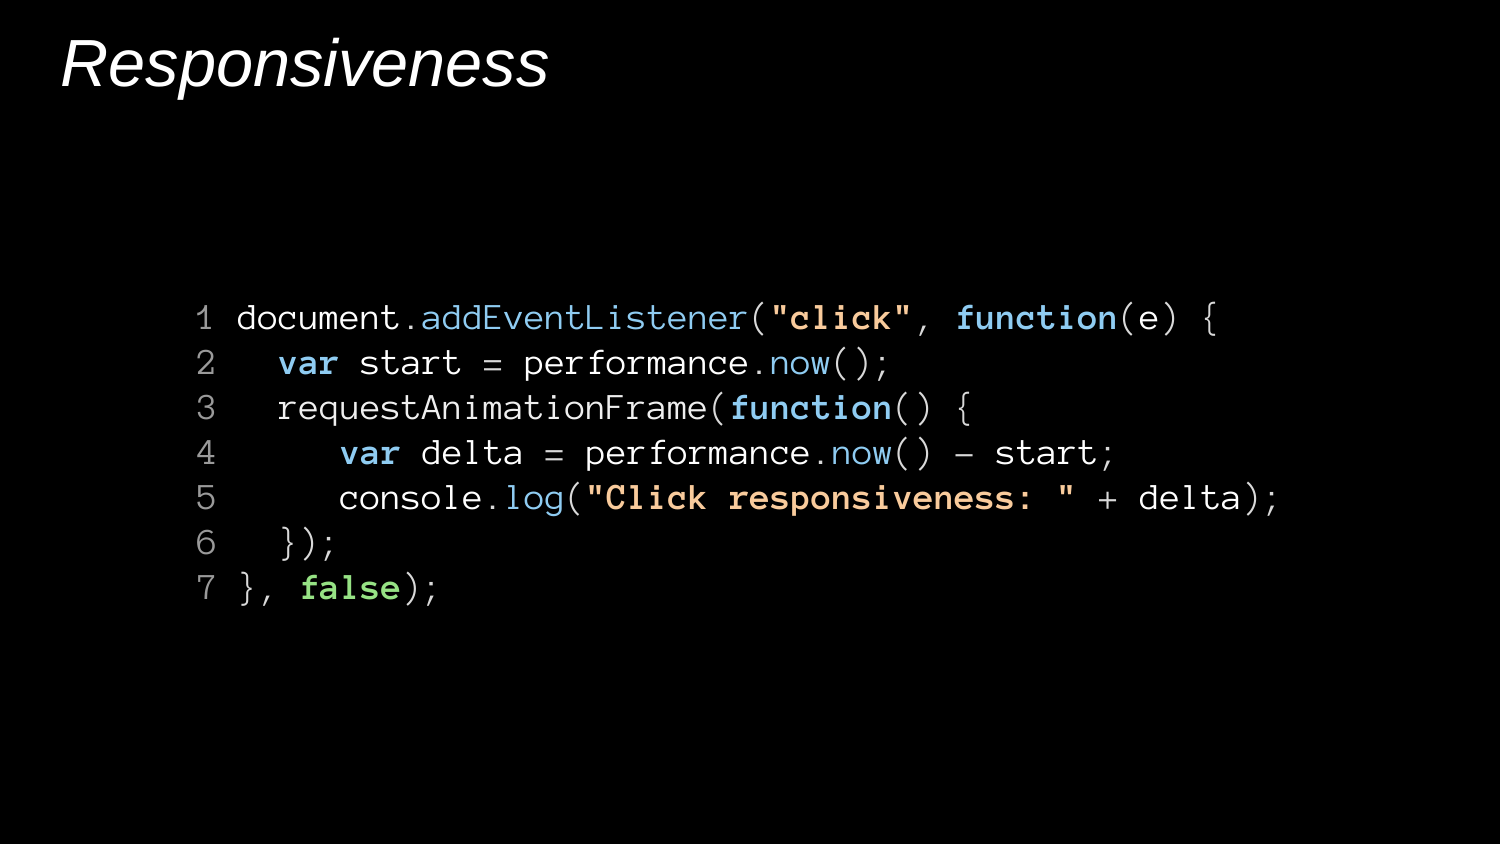

# Responsiveness
    1 document.addEventListener("click", function(e) {
    2   var start = performance.now();
    3   requestAnimationFrame(function() {
    4      var delta = performance.now() - start;
    5      console.log("Click responsiveness: " + delta);
    6   });
    7 }, false);